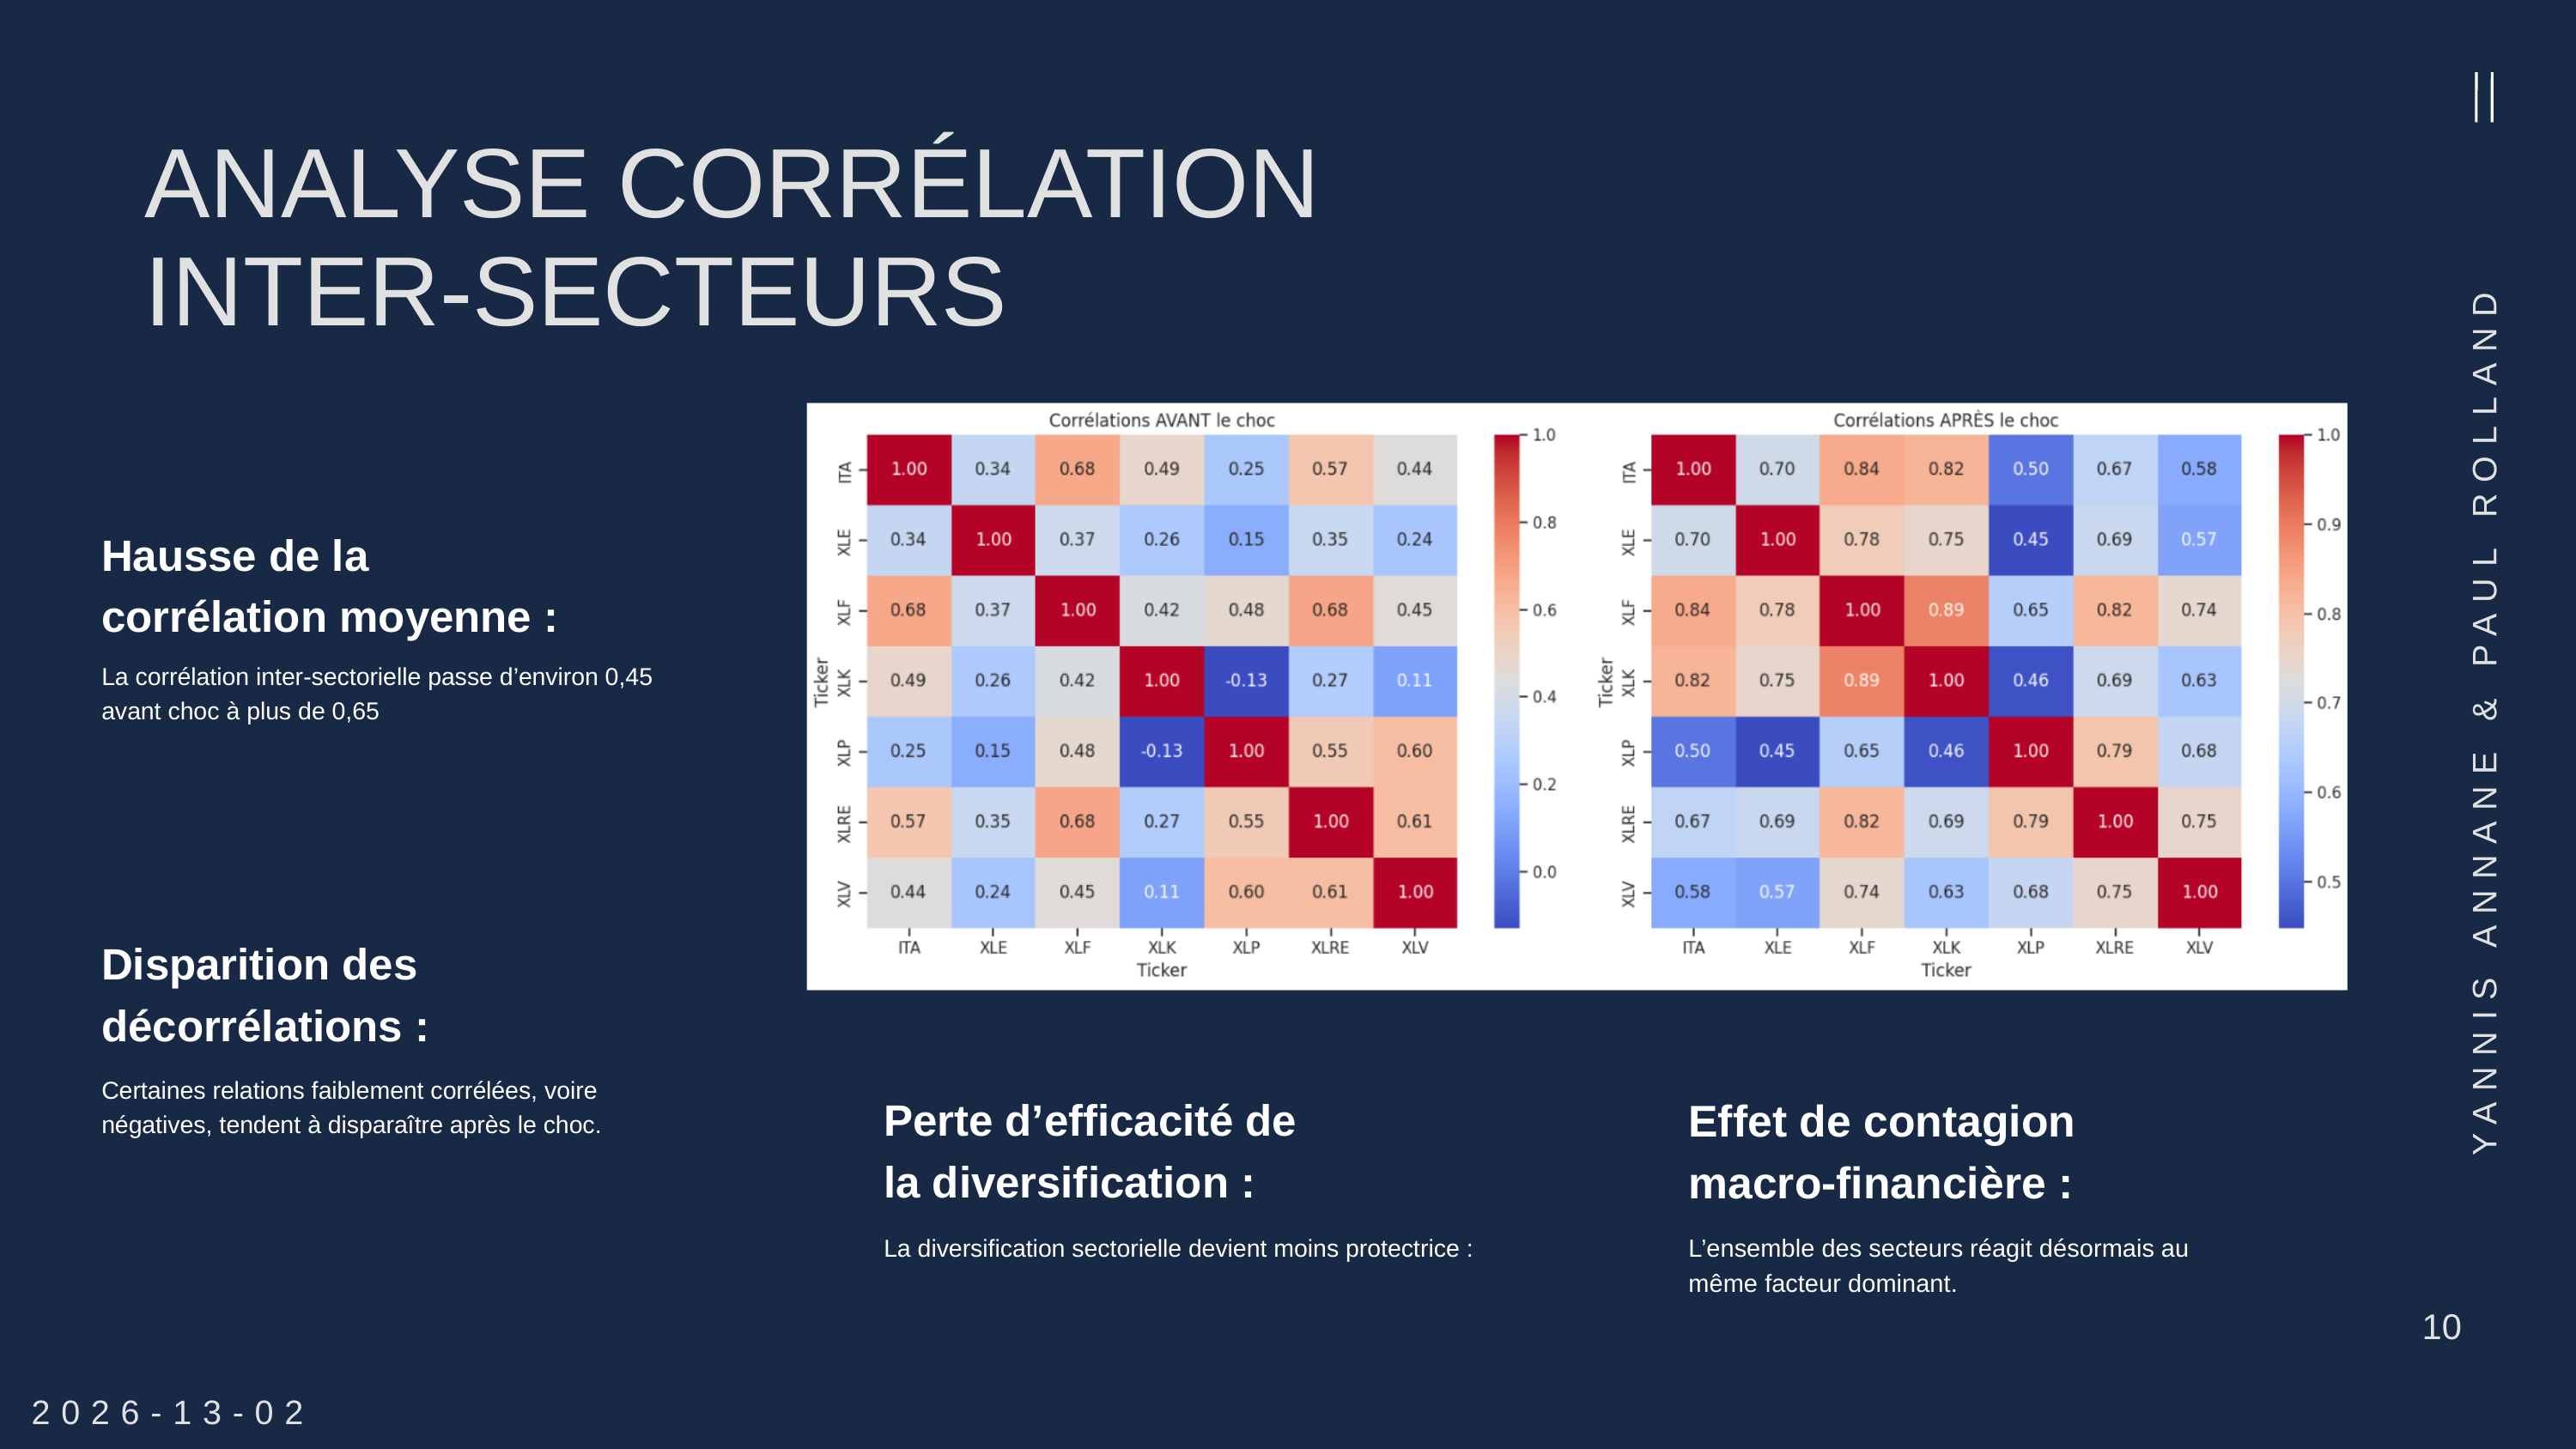

ANALYSE CORRÉLATION INTER-SECTEURS

Hausse de la corrélation moyenne :
La corrélation inter-sectorielle passe d’environ 0,45 avant choc à plus de 0,65

YANNIS ANNANE & PAUL ROLLAND
Disparition des décorrélations :
Certaines relations faiblement corrélées, voire négatives, tendent à disparaître après le choc.
Perte d’efficacité de la diversification :
La diversification sectorielle devient moins protectrice :
Effet de contagion macro-financière :
L’ensemble des secteurs réagit désormais au même facteur dominant.
10
2026-13-02